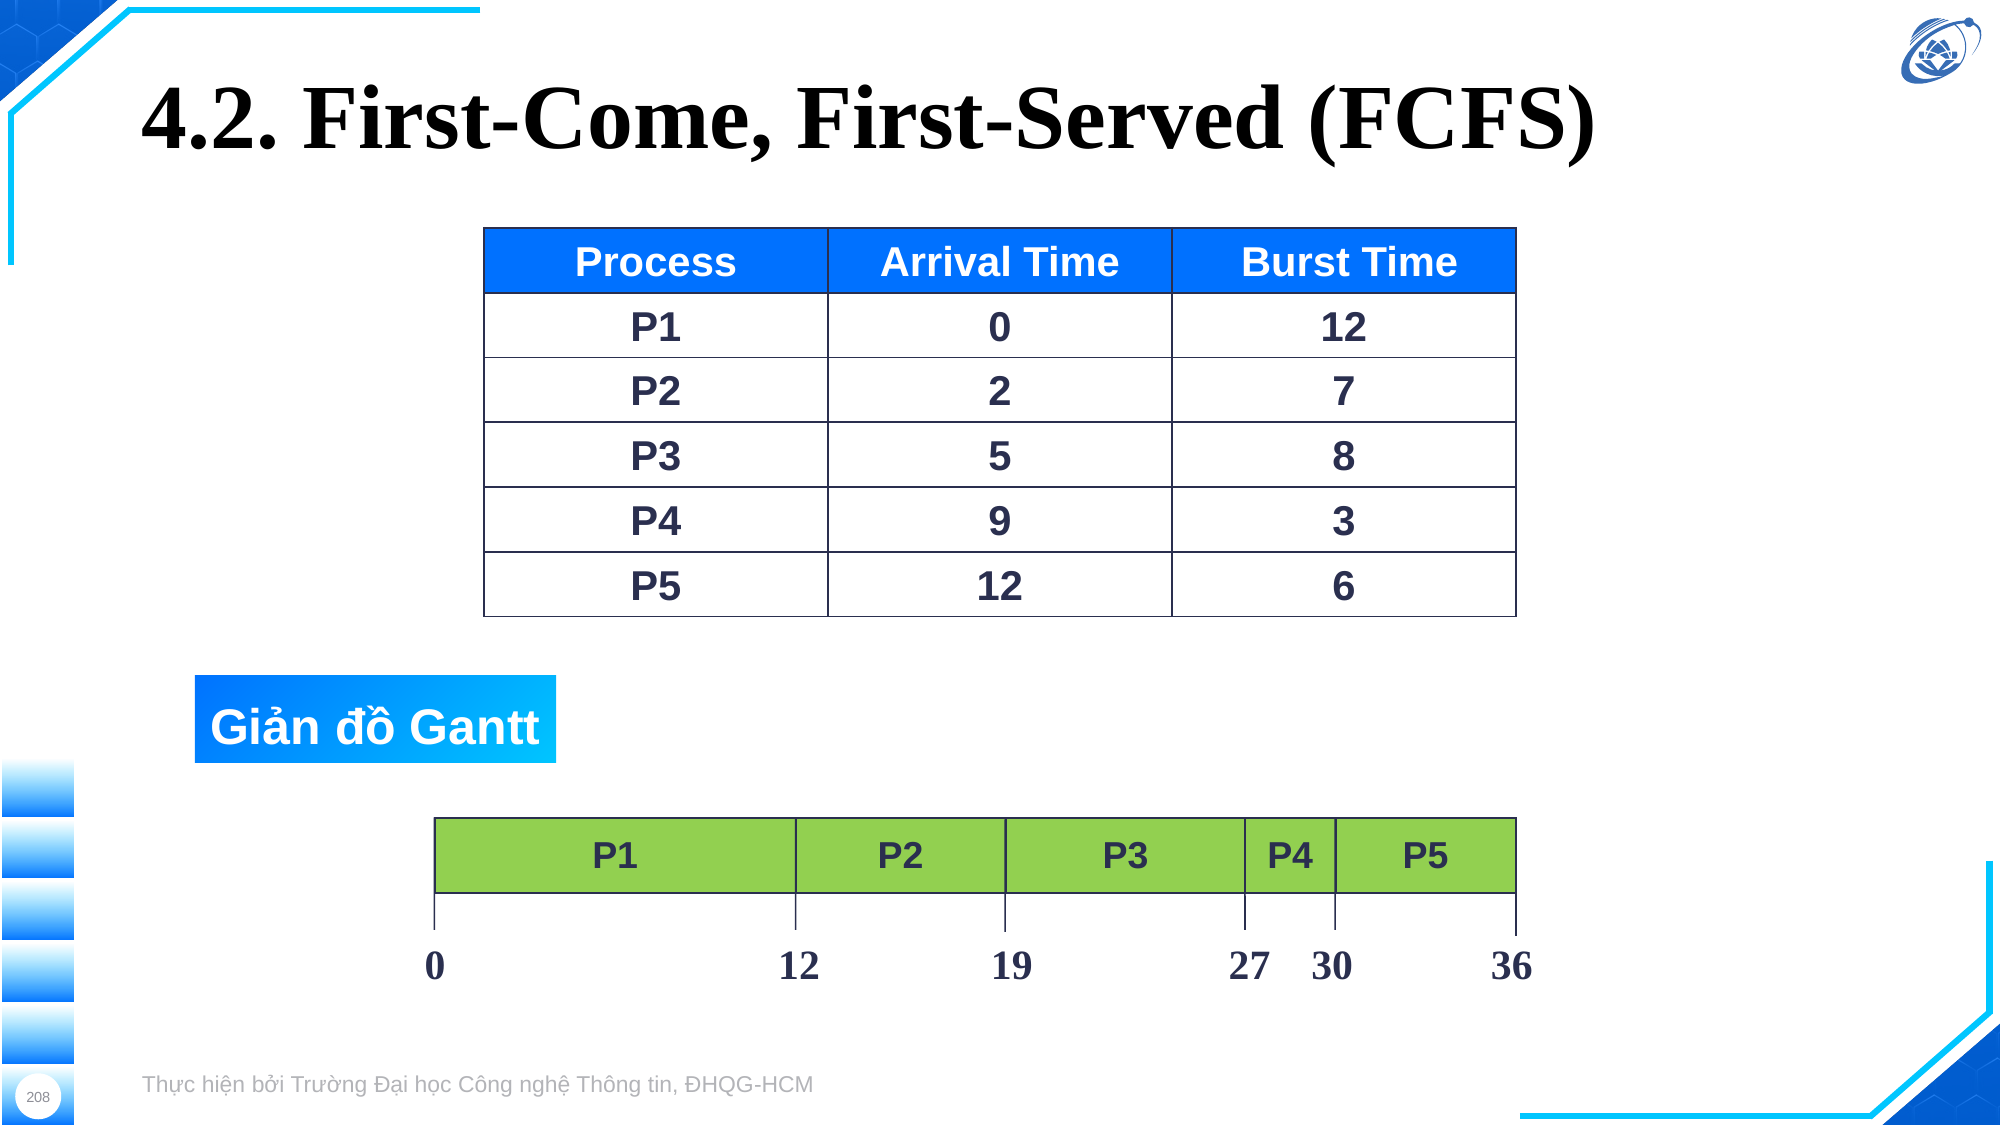

# 4.2. First-Come, First-Served (FCFS)
| Process | Arrival Time | Burst Time |
| --- | --- | --- |
| P1 | 0 | 12 |
| P2 | 2 | 7 |
| P3 | 5 | 8 |
| P4 | 9 | 3 |
| P5 | 12 | 6 |
Giản đồ Gantt

| P1 |
| --- |
| P2 |
| --- |
| P3 |
| --- |
| P4 |
| --- |
| P5 |
| --- |

0
12
19
27
30
36
Thực hiện bởi Trường Đại học Công nghệ Thông tin, ĐHQG-HCM
208